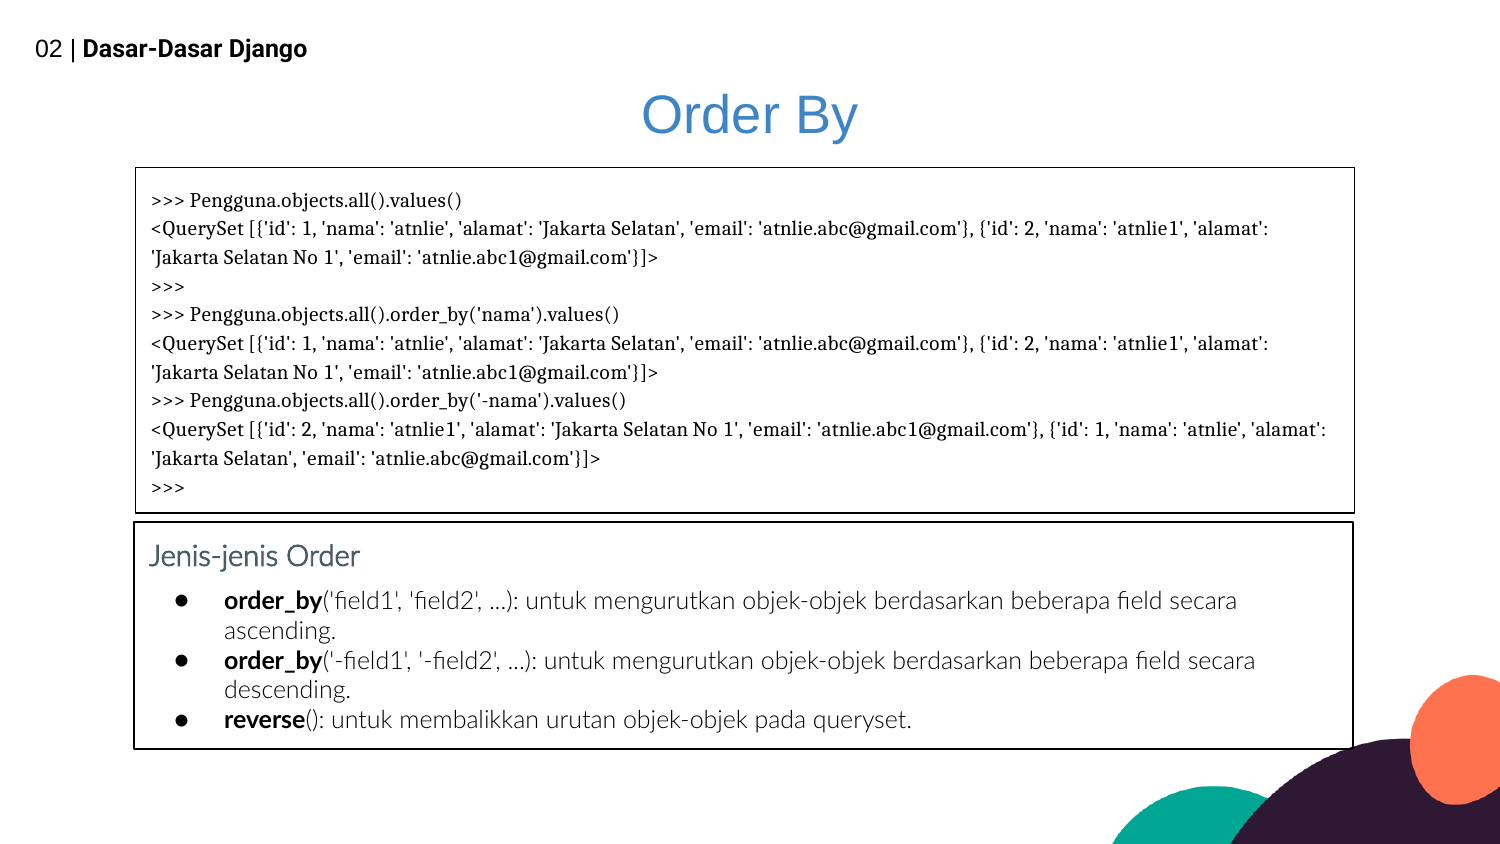

02 | Dasar-Dasar Django
Order By
>>> Pengguna.objects.all().values()
<QuerySet [{'id': 1, 'nama': 'atnlie', 'alamat': 'Jakarta Selatan', 'email': 'atnlie.abc@gmail.com'}, {'id': 2, 'nama': 'atnlie1', 'alamat': 'Jakarta Selatan No 1', 'email': 'atnlie.abc1@gmail.com'}]>
>>>
>>> Pengguna.objects.all().order_by('nama').values()
<QuerySet [{'id': 1, 'nama': 'atnlie', 'alamat': 'Jakarta Selatan', 'email': 'atnlie.abc@gmail.com'}, {'id': 2, 'nama': 'atnlie1', 'alamat': 'Jakarta Selatan No 1', 'email': 'atnlie.abc1@gmail.com'}]>
>>> Pengguna.objects.all().order_by('-nama').values()
<QuerySet [{'id': 2, 'nama': 'atnlie1', 'alamat': 'Jakarta Selatan No 1', 'email': 'atnlie.abc1@gmail.com'}, {'id': 1, 'nama': 'atnlie', 'alamat': 'Jakarta Selatan', 'email': 'atnlie.abc@gmail.com'}]>
>>>
Jenis-jenis Order
order_by('field1', 'field2', ...): untuk mengurutkan objek-objek berdasarkan beberapa field secara ascending.
order_by('-field1', '-field2', ...): untuk mengurutkan objek-objek berdasarkan beberapa field secara descending.
reverse(): untuk membalikkan urutan objek-objek pada queryset.